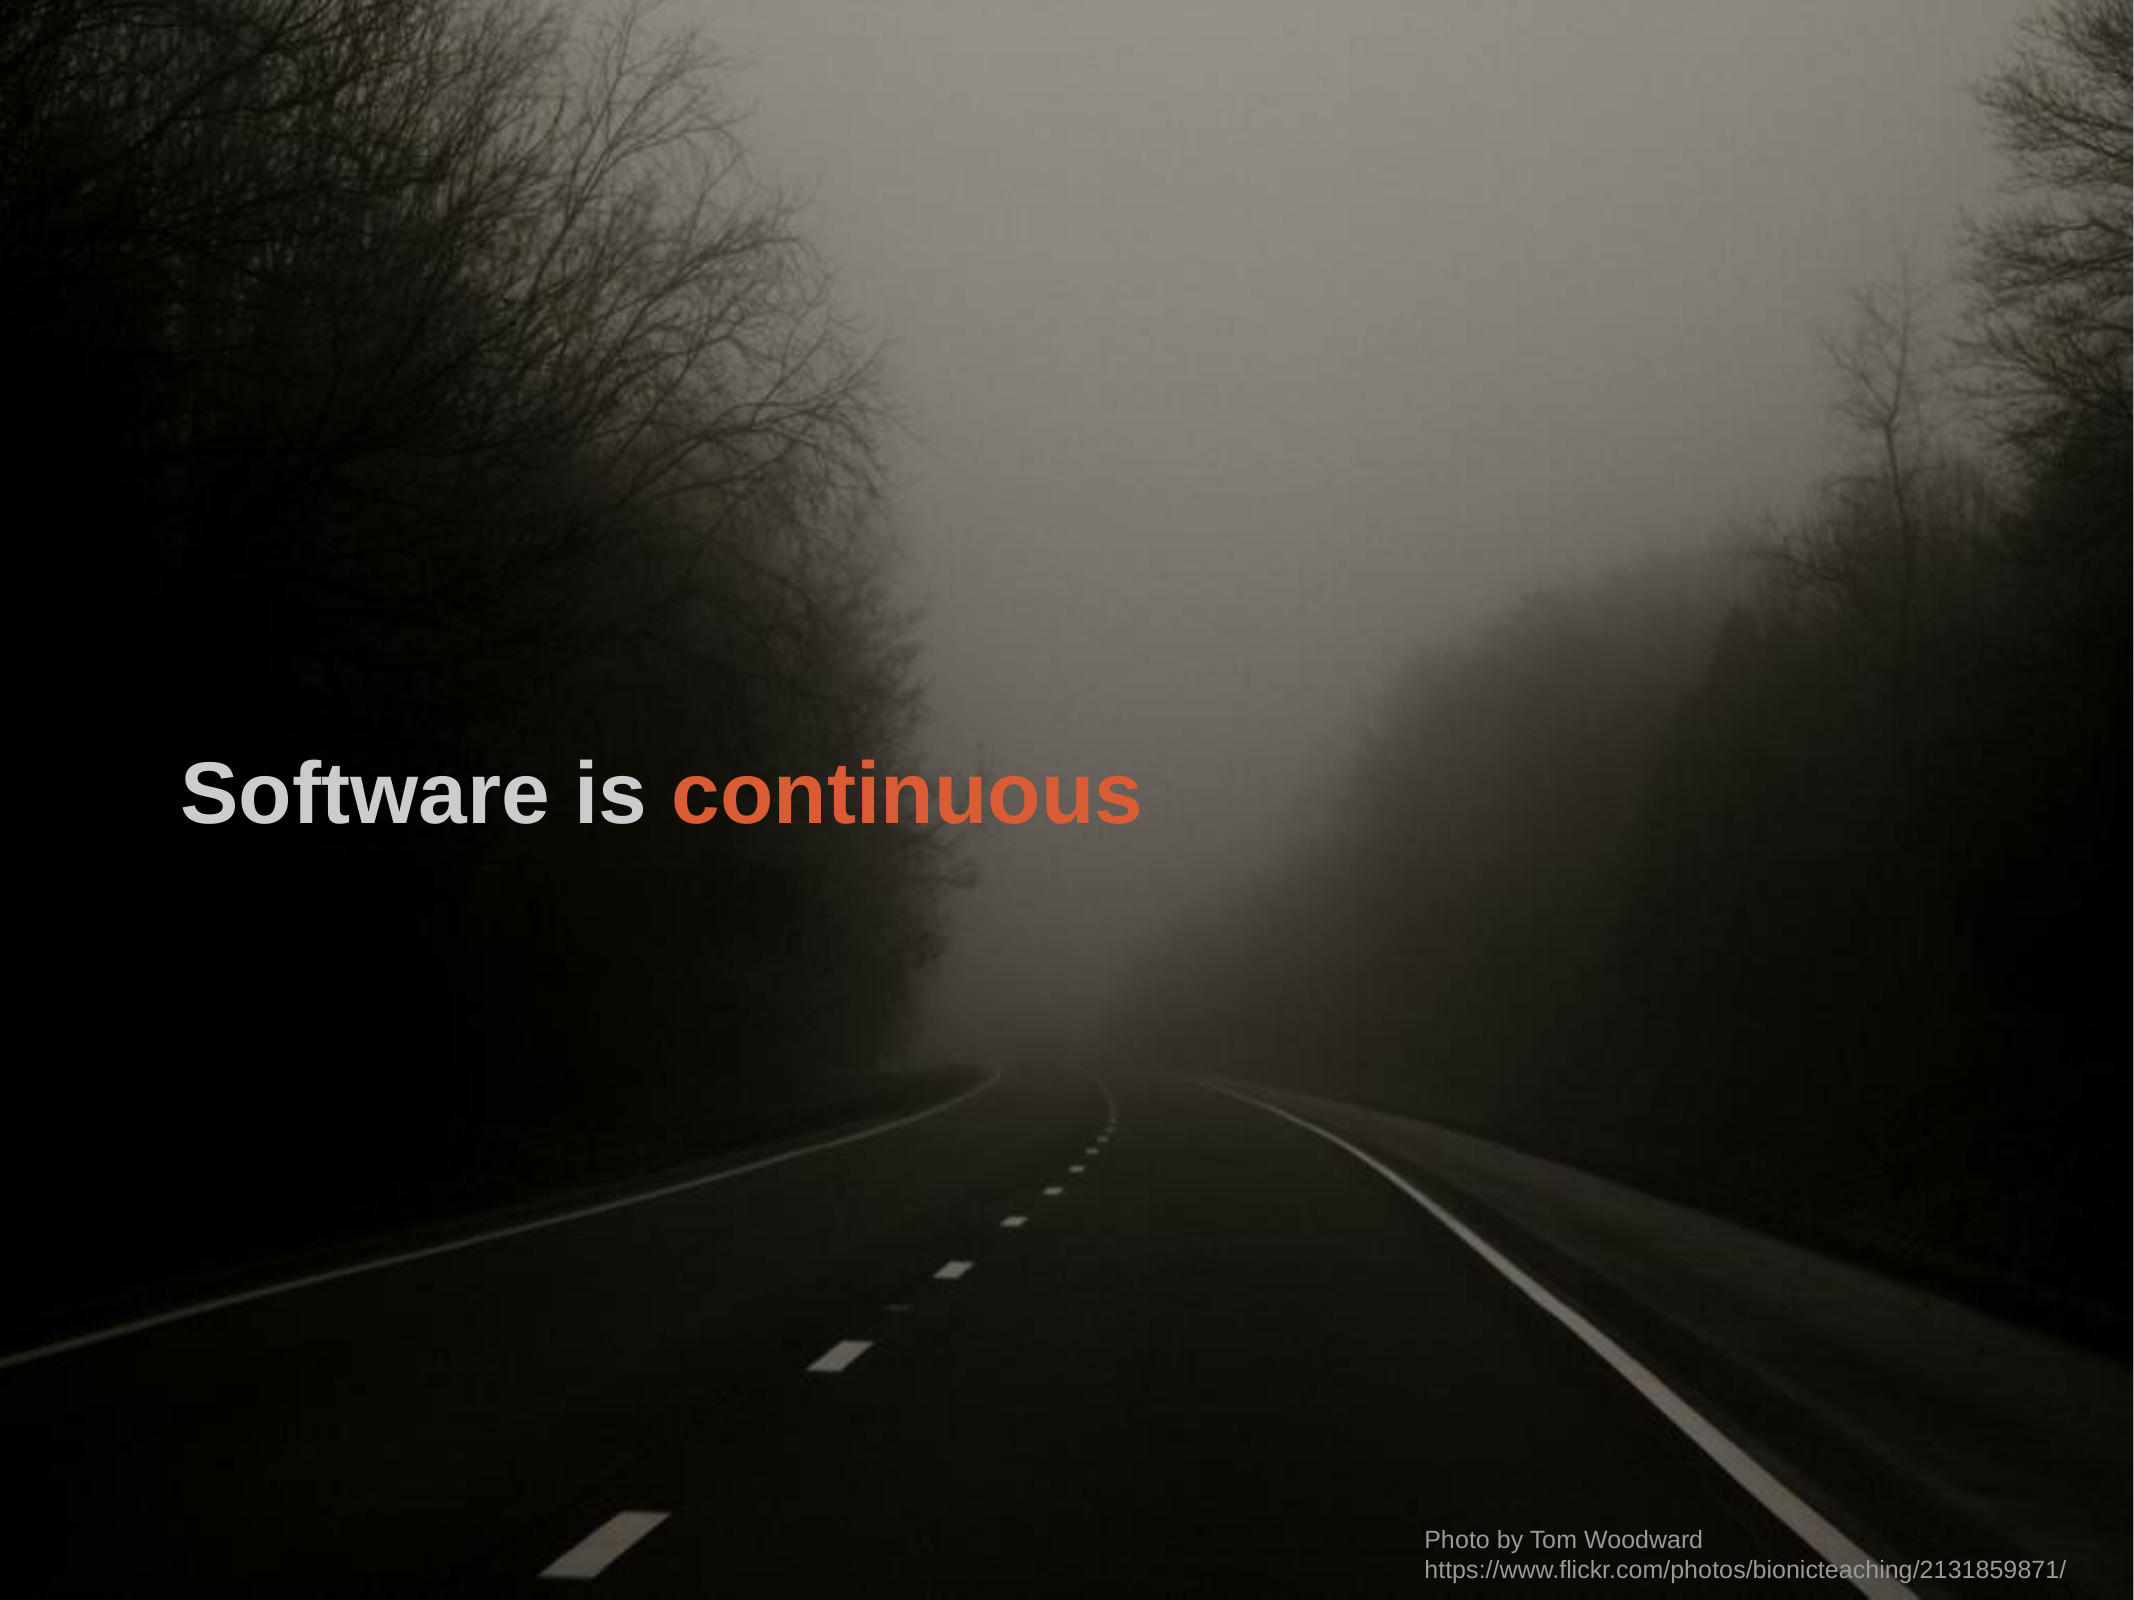

Software is continuous
Photo by Tom Woodward
https://www.flickr.com/photos/bionicteaching/2131859871/